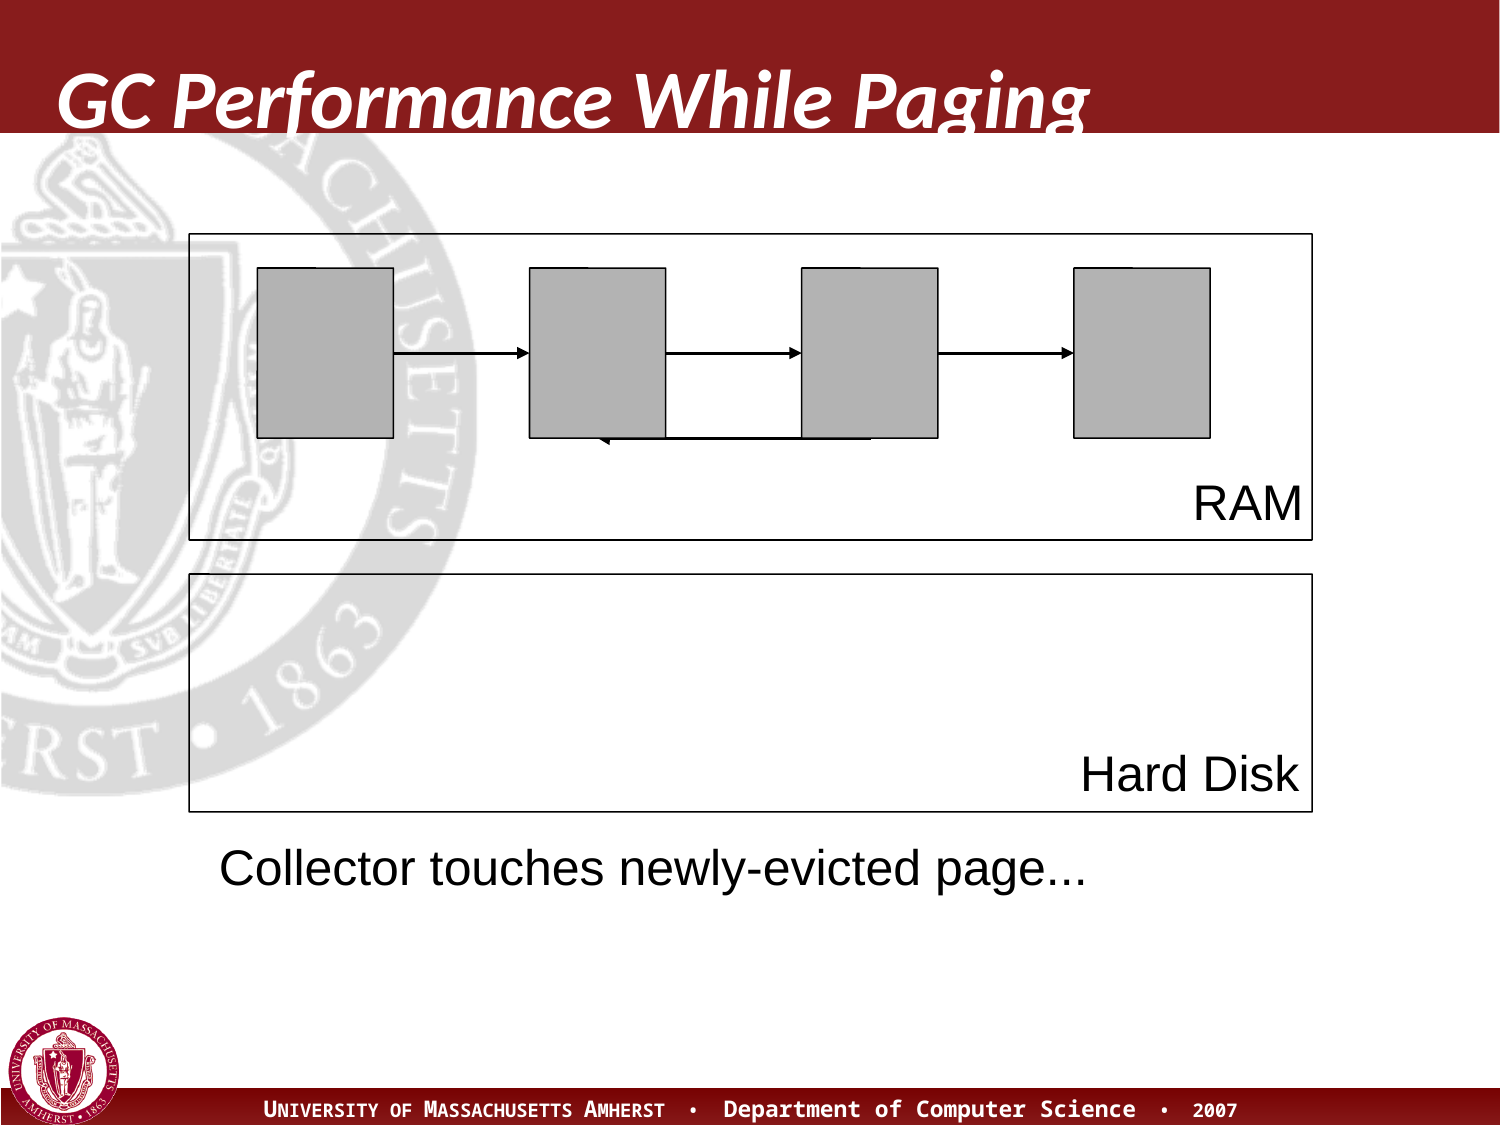

# GC Performance While Paging

RAM

Hard Disk
Collector touches newly-evicted page...